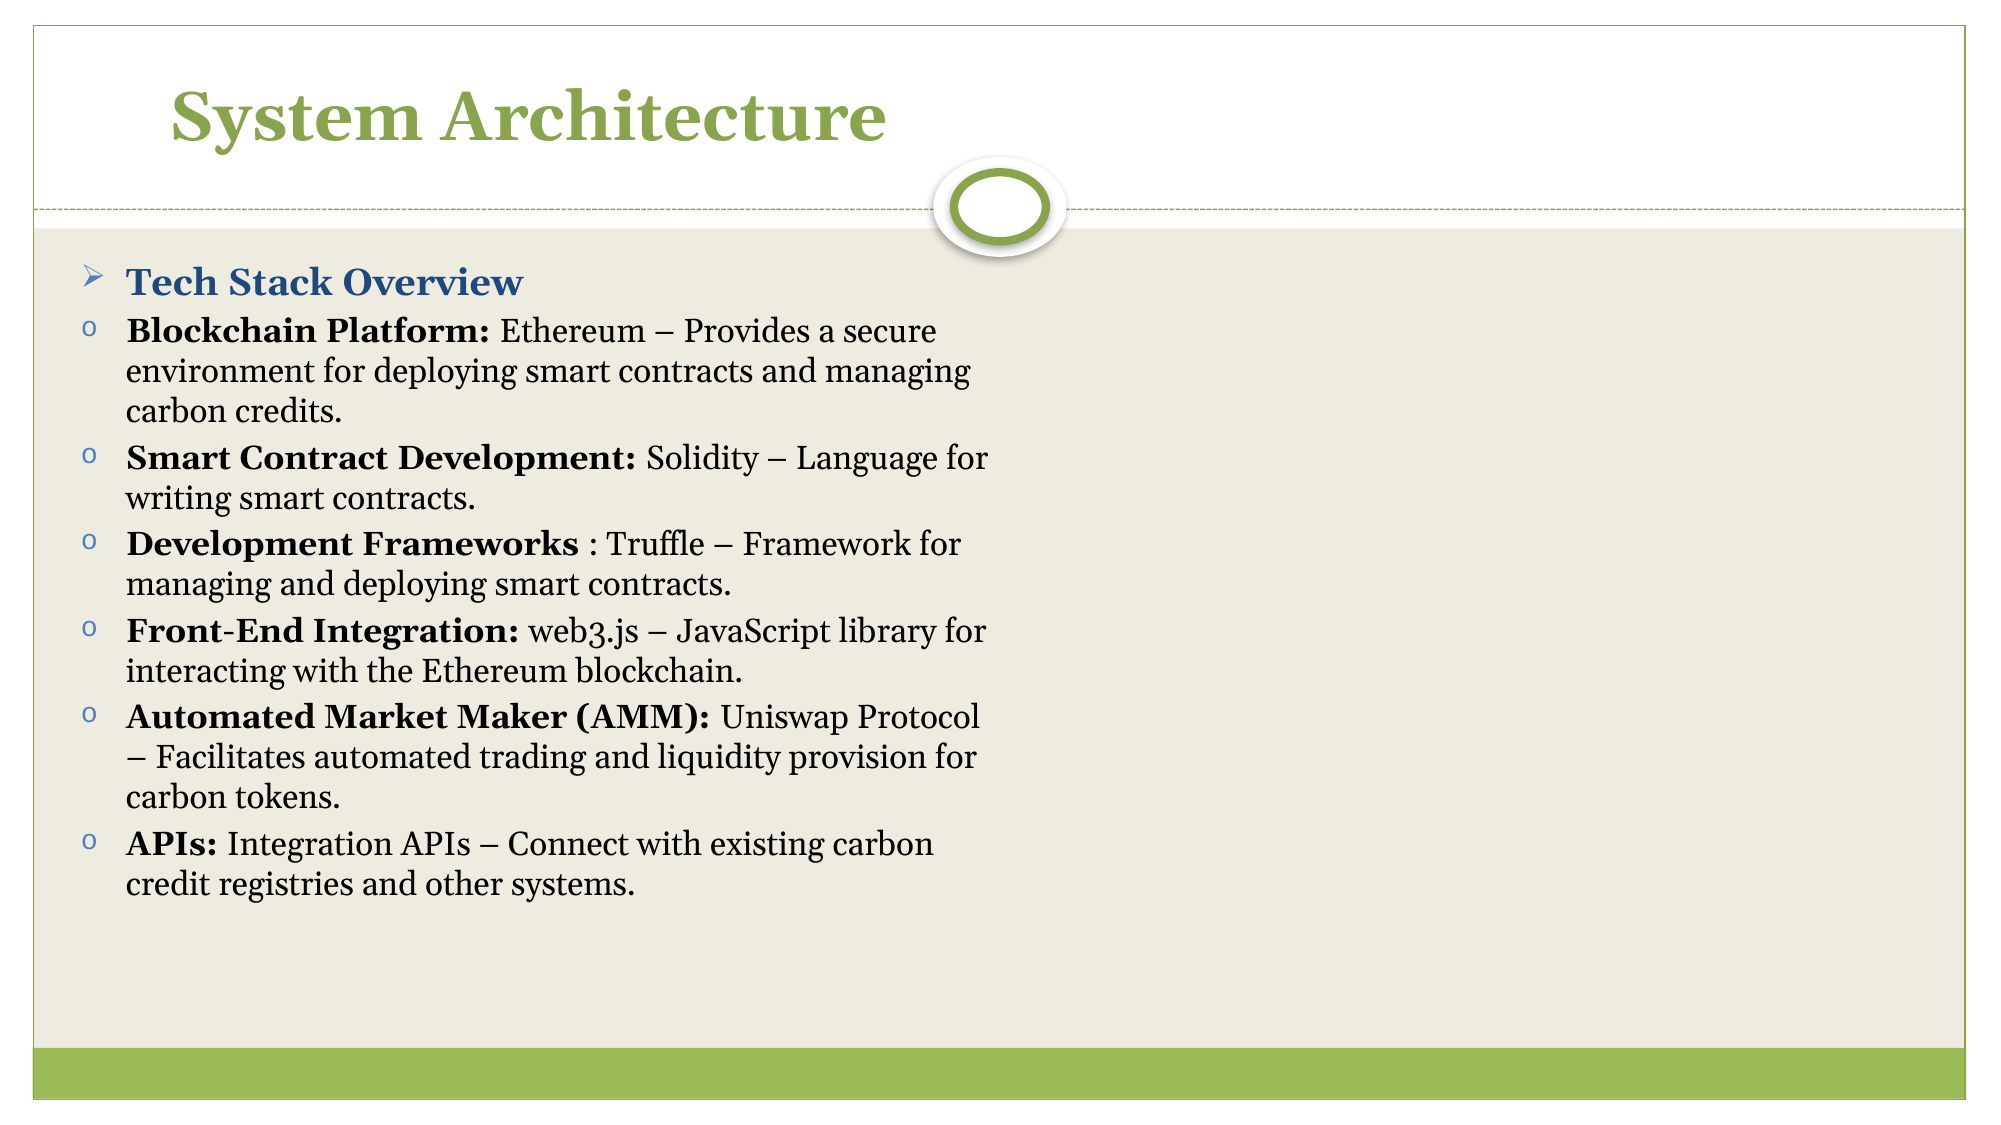

# System Architecture
Tech Stack Overview
Blockchain Platform: Ethereum – Provides a secure environment for deploying smart contracts and managing carbon credits.
Smart Contract Development: Solidity – Language for writing smart contracts.
Development Frameworks : Truffle – Framework for managing and deploying smart contracts.
Front-End Integration: web3.js – JavaScript library for interacting with the Ethereum blockchain.
Automated Market Maker (AMM): Uniswap Protocol – Facilitates automated trading and liquidity provision for carbon tokens.
APIs: Integration APIs – Connect with existing carbon credit registries and other systems.